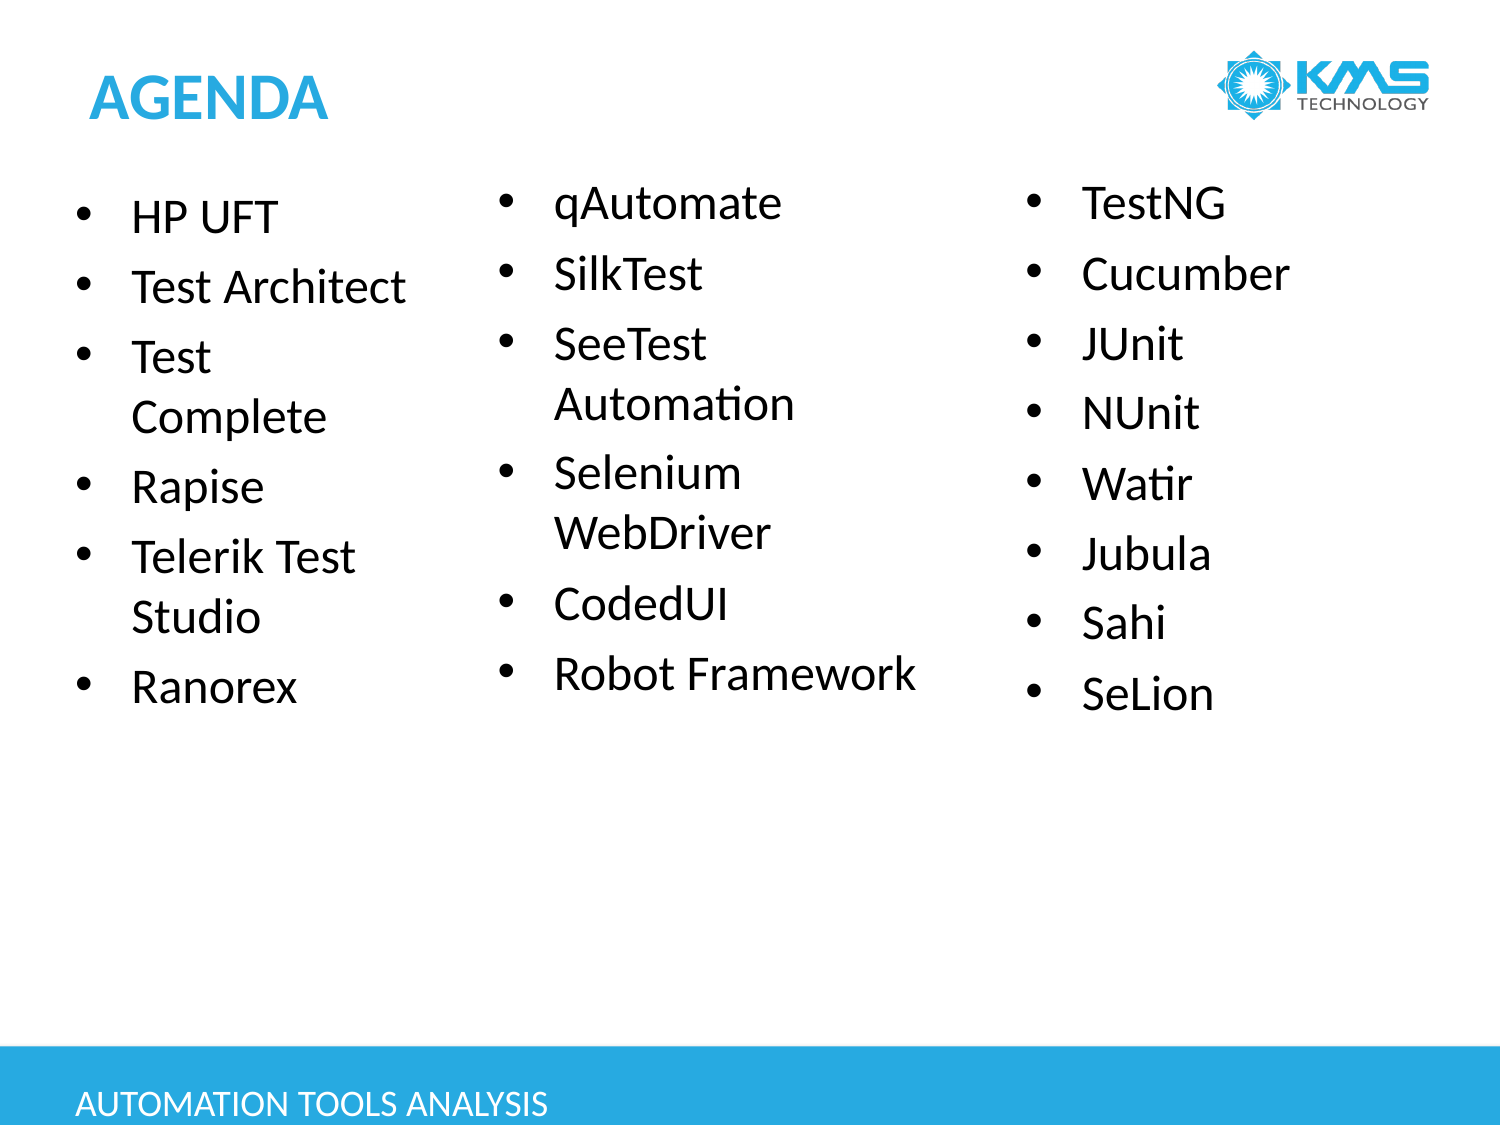

# Agenda
qAutomate
SilkTest
SeeTest Automation
Selenium  WebDriver
CodedUI
Robot Framework
TestNG
Cucumber
JUnit
NUnit
Watir
Jubula
Sahi
SeLion
HP UFT
Test Architect
Test Complete
Rapise
Telerik Test Studio
Ranorex
Automation tools analysis